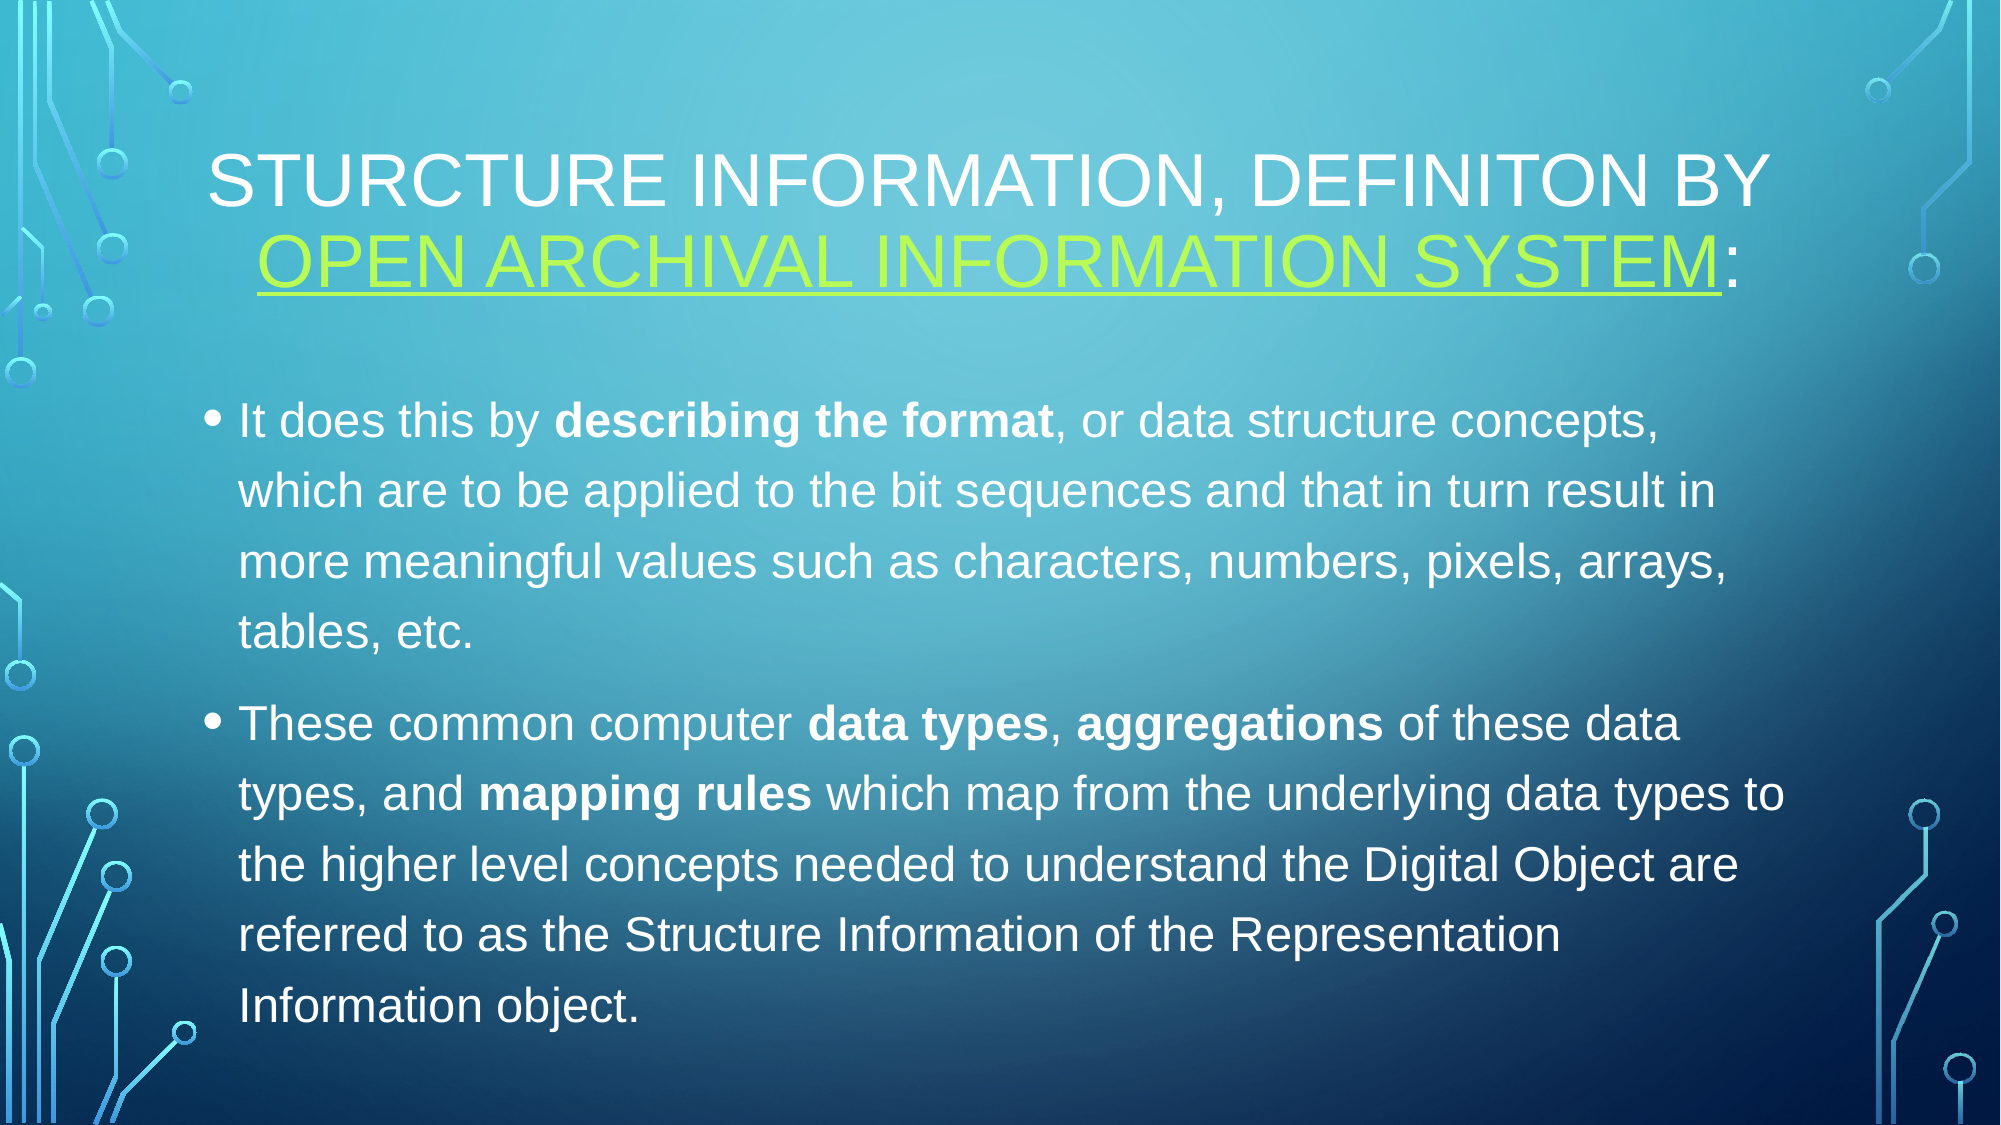

# Sturcture Information, definiton by Open Archival Information System:
It does this by describing the format, or data structure concepts, which are to be applied to the bit sequences and that in turn result in more meaningful values such as characters, numbers, pixels, arrays, tables, etc.
These common computer data types, aggregations of these data types, and mapping rules which map from the underlying data types to the higher level concepts needed to understand the Digital Object are referred to as the Structure Information of the Representation Information object.